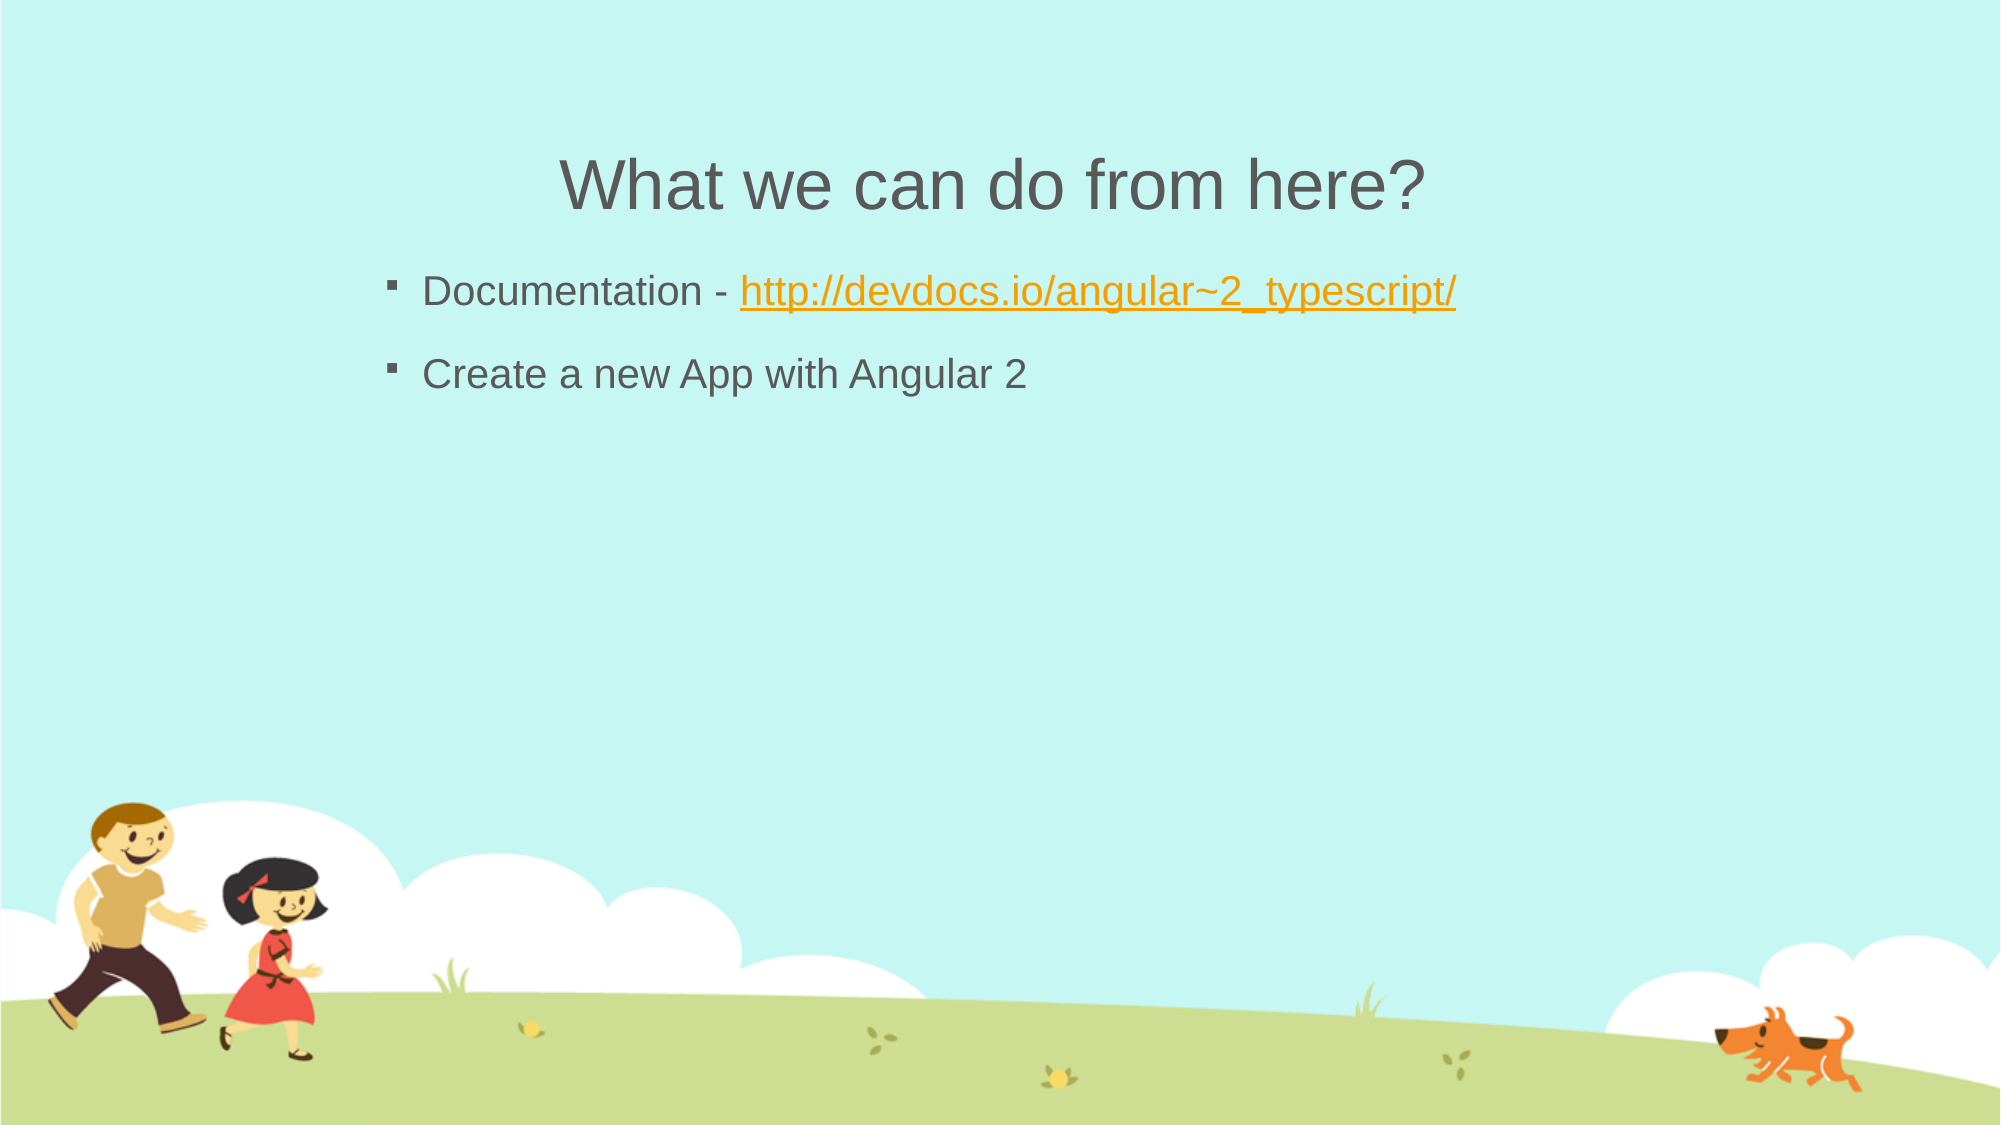

# What we can do from here?
Documentation - http://devdocs.io/angular~2_typescript/
Create a new App with Angular 2